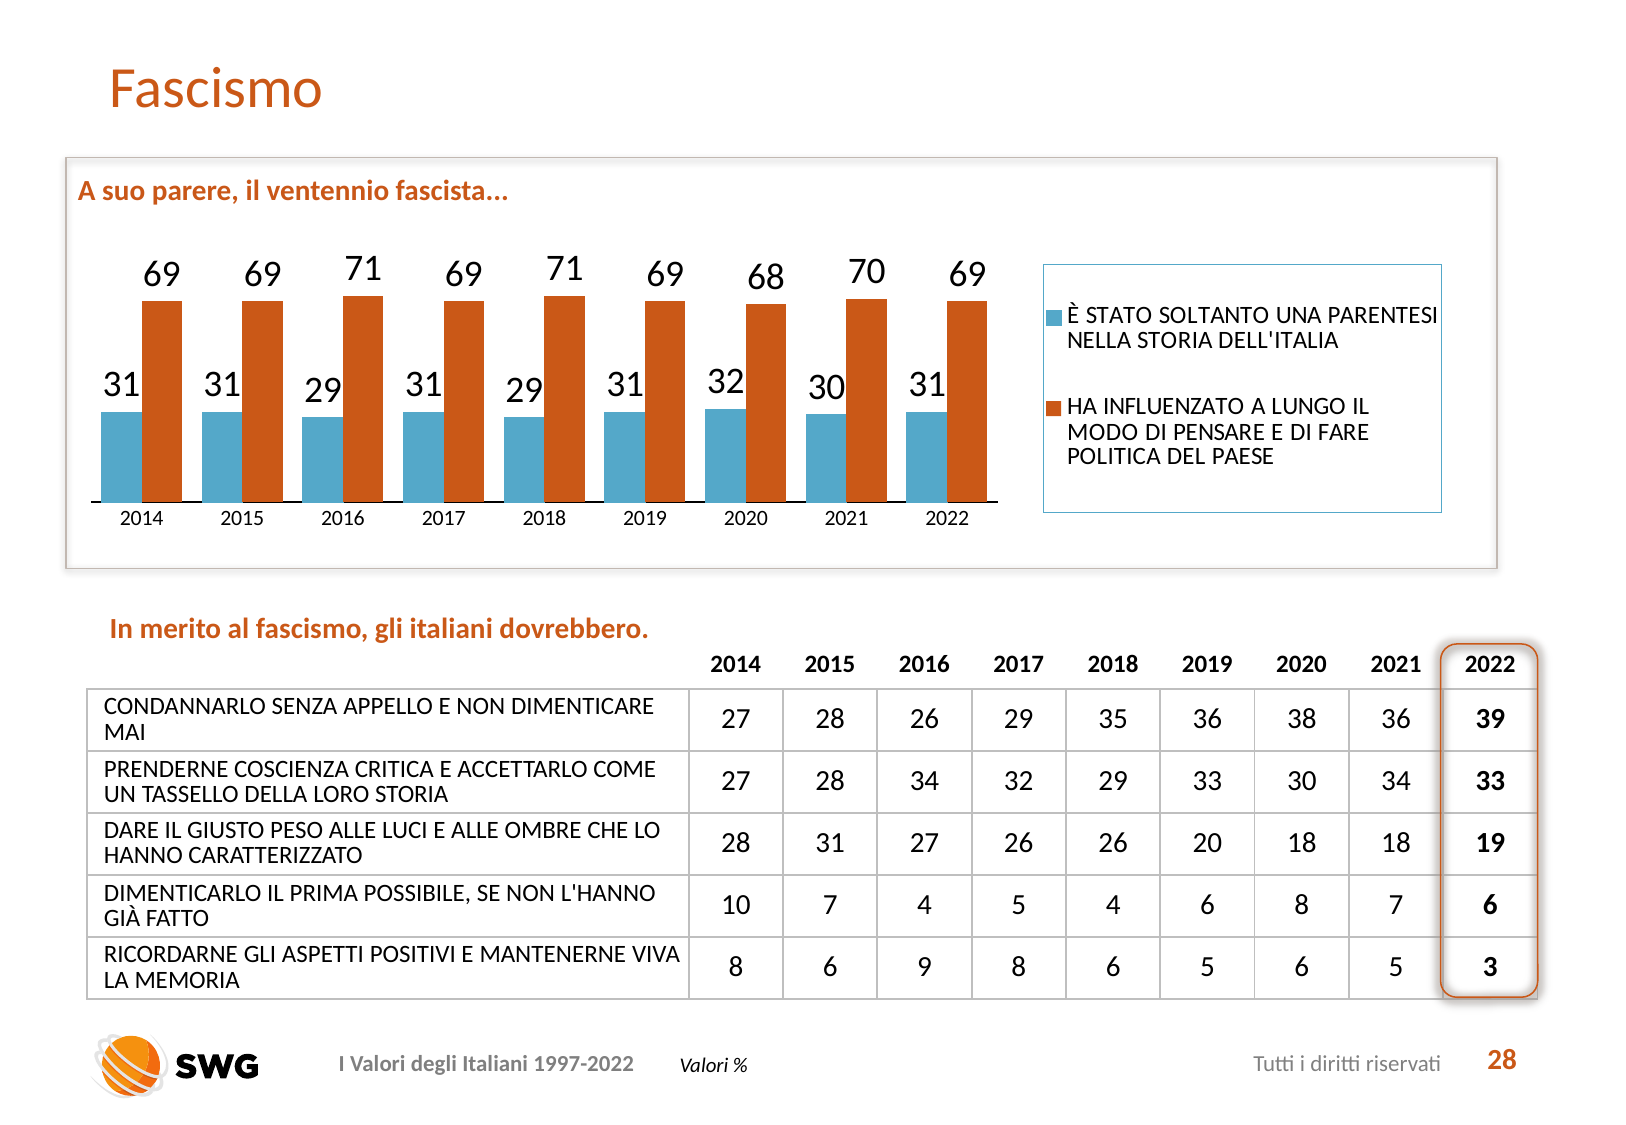

# Fascismo

A suo parere, il ventennio fascista...

### Chart

| Category | È STATO SOLTANTO UNA PARENTESI NELLA STORIA DELL'ITALIA | HA INFLUENZATO A LUNGO IL MODO DI PENSARE E DI FARE POLITICA DEL PAESE |
|---|---|---|
| 2014 | 31.0 | 69.0 |
| 2015 | 31.0 | 69.0 |
| 2016 | 29.0 | 71.0 |
| 2017 | 31.0 | 69.0 |
| 2018 | 29.0 | 71.0 |
| 2019 | 31.0 | 69.0 |
| 2020 | 32.0 | 68.0 |
| 2021 | 30.0 | 70.0 |
| 2022 | 31.0 | 69.0 |
In merito al fascismo, gli italiani dovrebbero.

|  | 2014 | 2015 | 2016 | 2017 | 2018 | 2019 | 2020 | 2021 | 2022 |
| --- | --- | --- | --- | --- | --- | --- | --- | --- | --- |
| CONDANNARLO SENZA APPELLO E NON DIMENTICARE MAI | 27 | 28 | 26 | 29 | 35 | 36 | 38 | 36 | 39 |
| PRENDERNE COSCIENZA CRITICA E ACCETTARLO COME UN TASSELLO DELLA LORO STORIA | 27 | 28 | 34 | 32 | 29 | 33 | 30 | 34 | 33 |
| DARE IL GIUSTO PESO ALLE LUCI E ALLE OMBRE CHE LO HANNO CARATTERIZZATO | 28 | 31 | 27 | 26 | 26 | 20 | 18 | 18 | 19 |
| DIMENTICARLO IL PRIMA POSSIBILE, SE NON L'HANNO GIÀ FATTO | 10 | 7 | 4 | 5 | 4 | 6 | 8 | 7 | 6 |
| RICORDARNE GLI ASPETTI POSITIVI E MANTENERNE VIVA LA MEMORIA | 8 | 6 | 9 | 8 | 6 | 5 | 6 | 5 | 3 |
28
Valori %